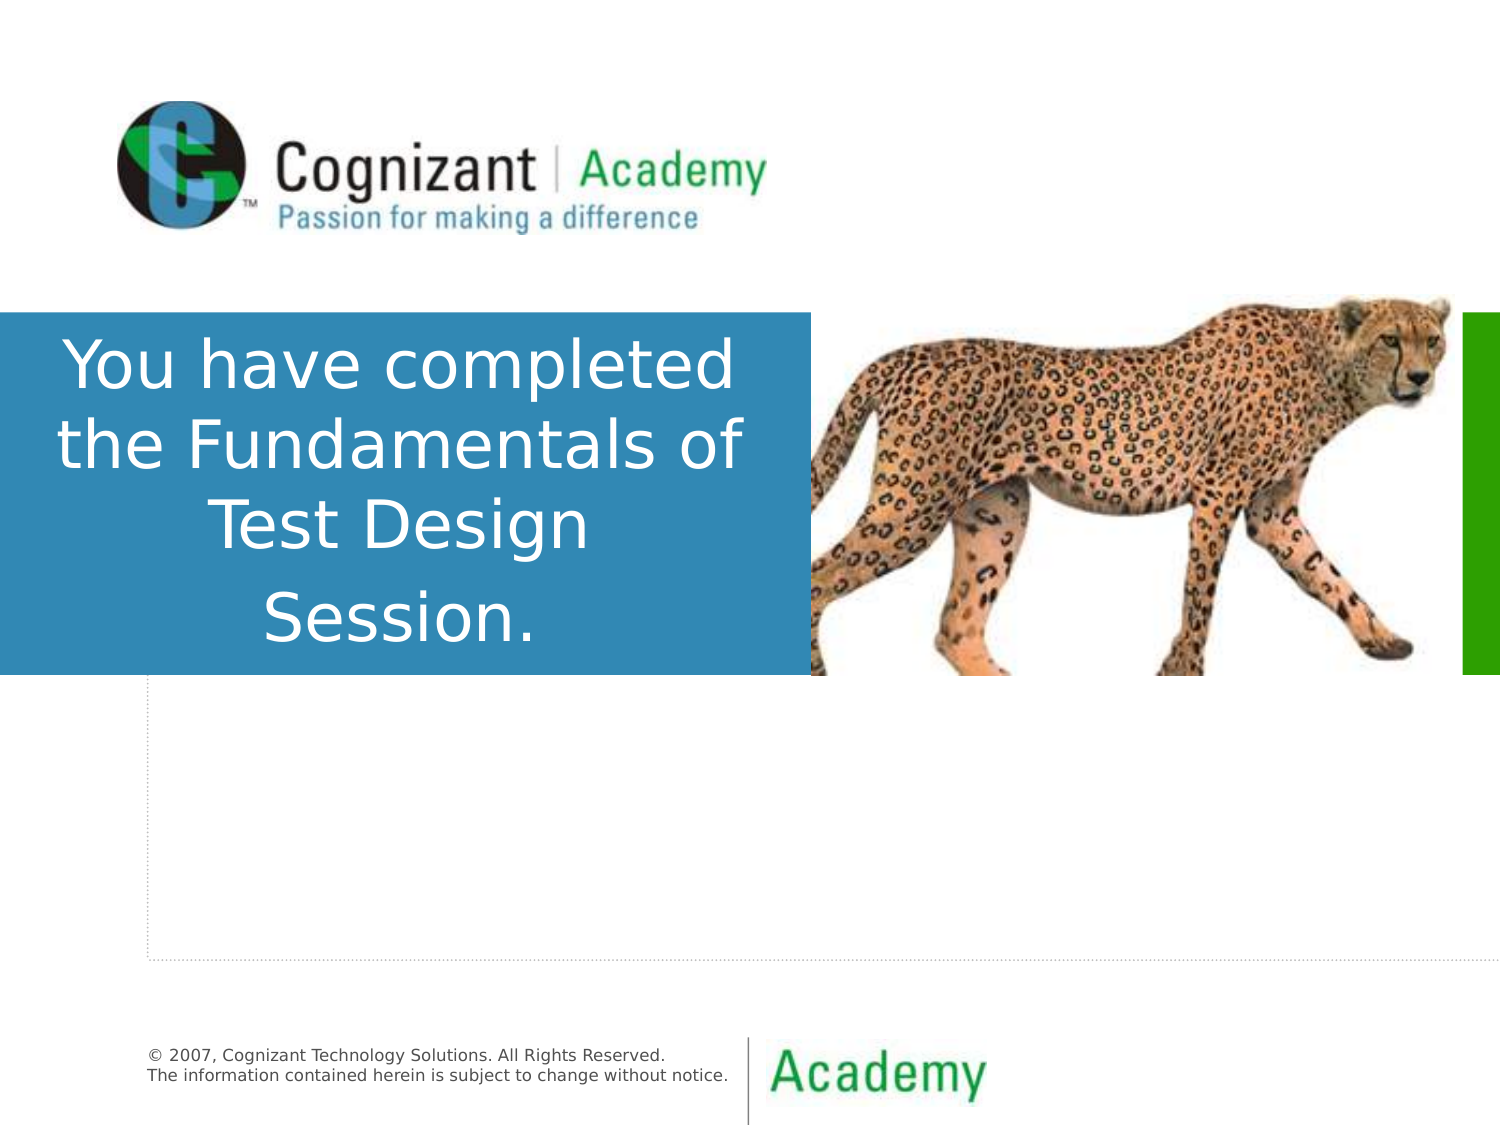

You have completed the Fundamentals of Test Design
Session.